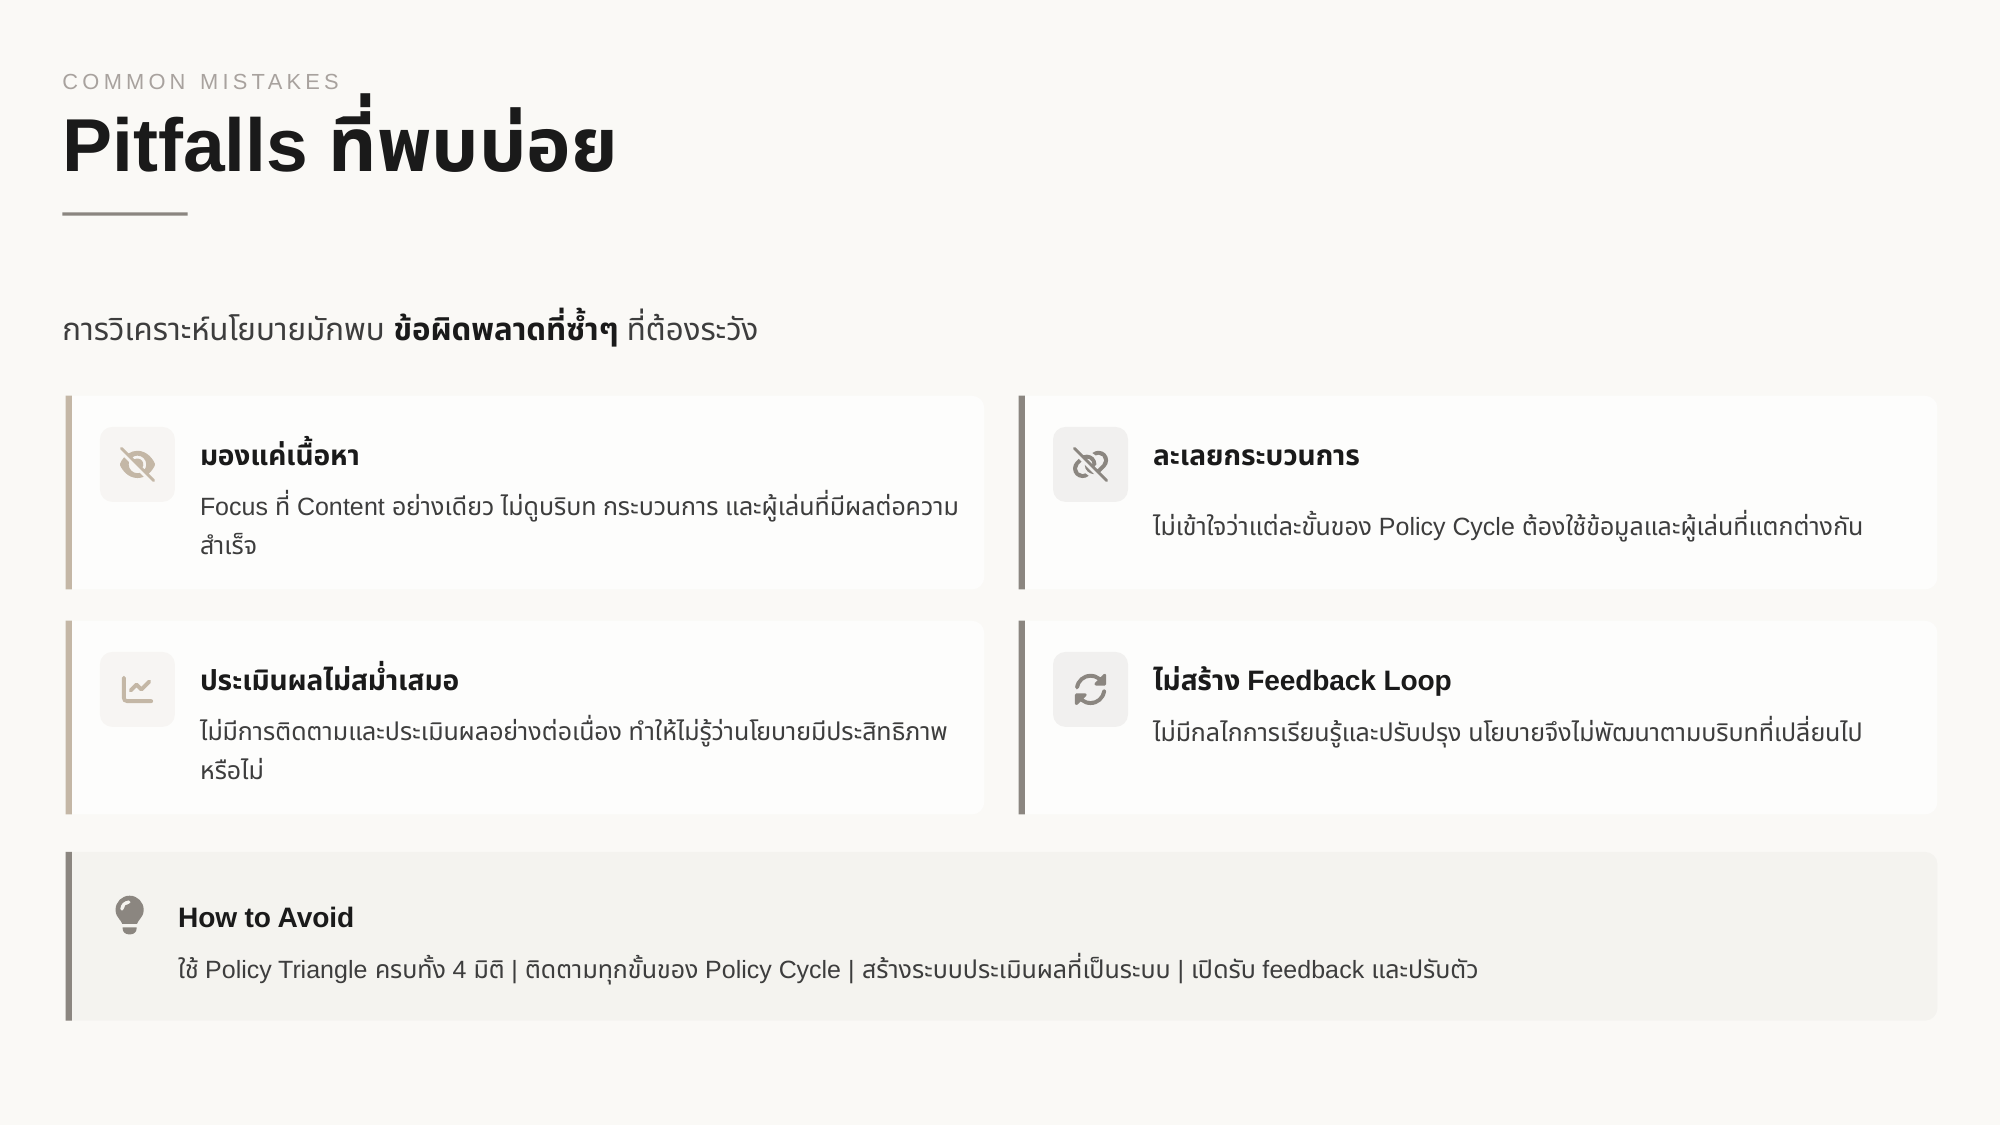

COMMON MISTAKES
Pitfalls ที่พบบ่อย

การวิเคราะห์นโยบายมักพบ ข้อผิดพลาดที่ซ้ำๆ ที่ต้องระวัง

มองแค่เนื้อหา

ละเลยกระบวนการ

Focus ที่ Content อย่างเดียว ไม่ดูบริบท กระบวนการ และผู้เล่นที่มีผลต่อความสำเร็จ
ไม่เข้าใจว่าแต่ละขั้นของ Policy Cycle ต้องใช้ข้อมูลและผู้เล่นที่แตกต่างกัน

ประเมินผลไม่สม่ำเสมอ

ไม่สร้าง Feedback Loop

ไม่มีการติดตามและประเมินผลอย่างต่อเนื่อง ทำให้ไม่รู้ว่านโยบายมีประสิทธิภาพหรือไม่
ไม่มีกลไกการเรียนรู้และปรับปรุง นโยบายจึงไม่พัฒนาตามบริบทที่เปลี่ยนไป

How to Avoid

ใช้ Policy Triangle ครบทั้ง 4 มิติ | ติดตามทุกขั้นของ Policy Cycle | สร้างระบบประเมินผลที่เป็นระบบ | เปิดรับ feedback และปรับตัว